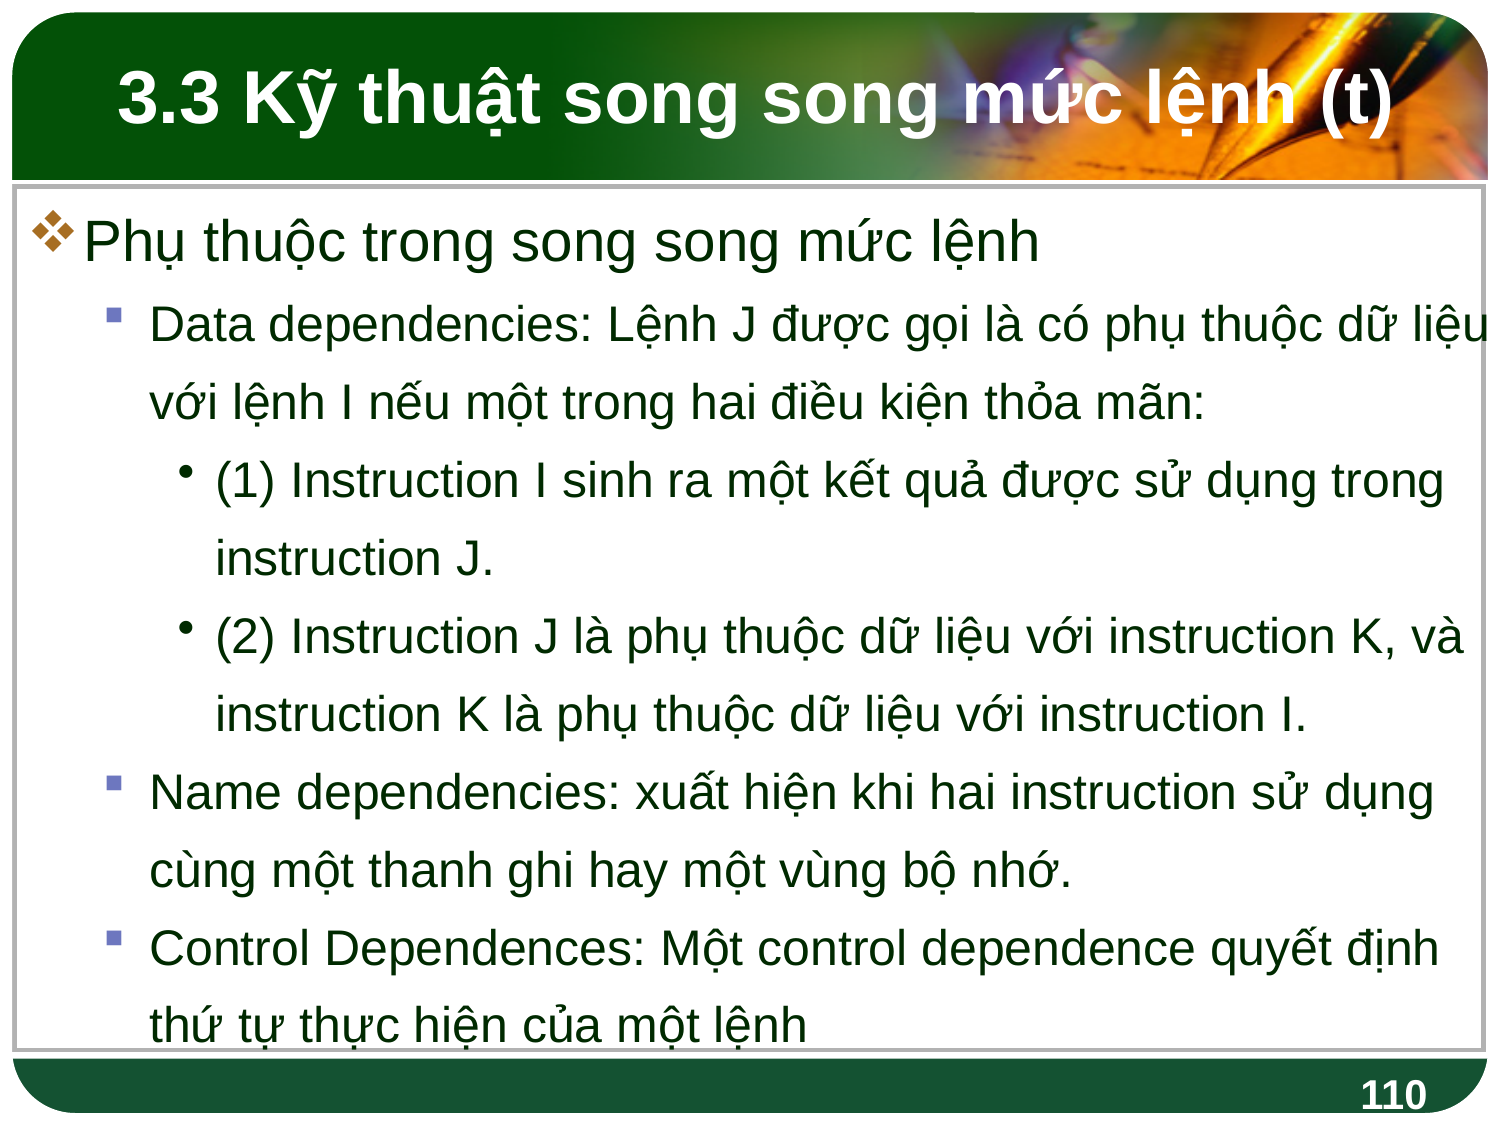

3.3 Kỹ thuật song song mức lệnh (t)
Phụ thuộc trong song song mức lệnh
Data dependencies: Lệnh J được gọi là có phụ thuộc dữ liệu với lệnh I nếu một trong hai điều kiện thỏa mãn:
(1) Instruction I sinh ra một kết quả được sử dụng trong instruction J.
(2) Instruction J là phụ thuộc dữ liệu với instruction K, và instruction K là phụ thuộc dữ liệu với instruction I.
Name dependencies: xuất hiện khi hai instruction sử dụng cùng một thanh ghi hay một vùng bộ nhớ.
Control Dependences: Một control dependence quyết định thứ tự thực hiện của một lệnh